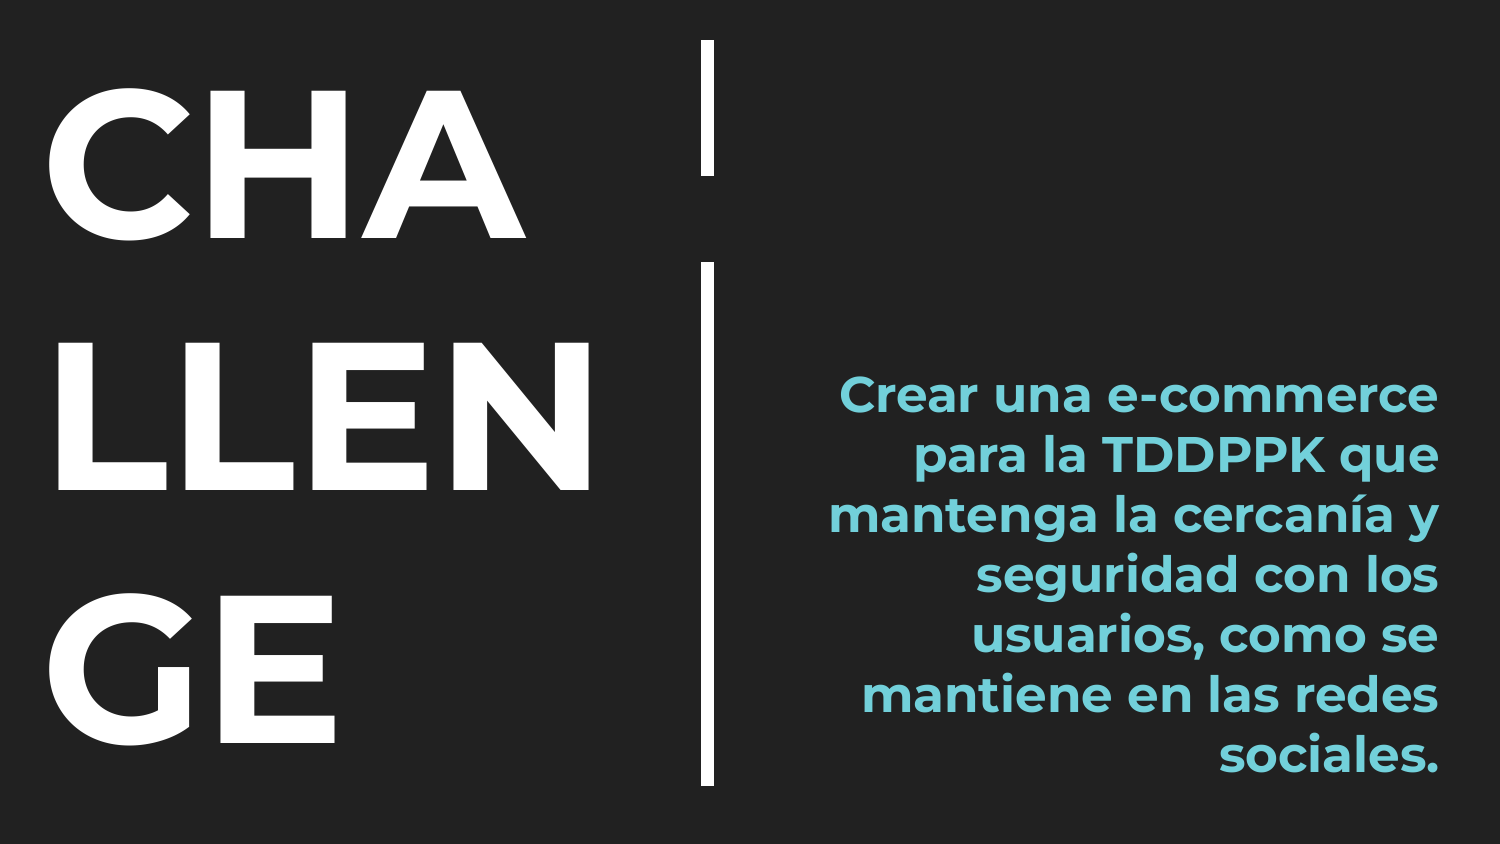

# CHALLENGE
Crear una e-commerce para la TDDPPK que mantenga la cercanía y seguridad con los usuarios, como se mantiene en las redes sociales.